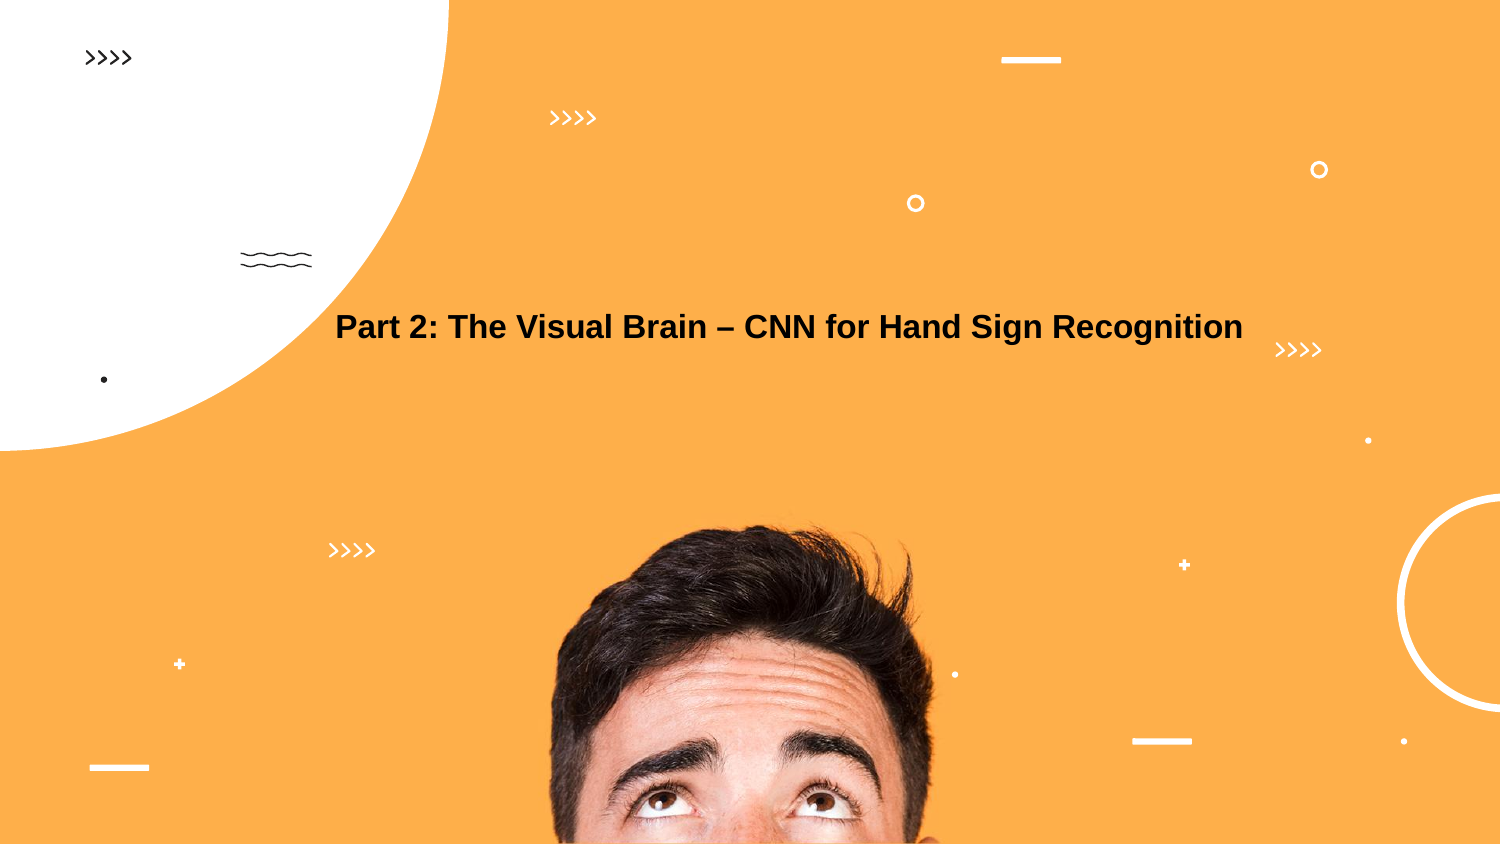

#
Part 2: The Visual Brain – CNN for Hand Sign Recognition